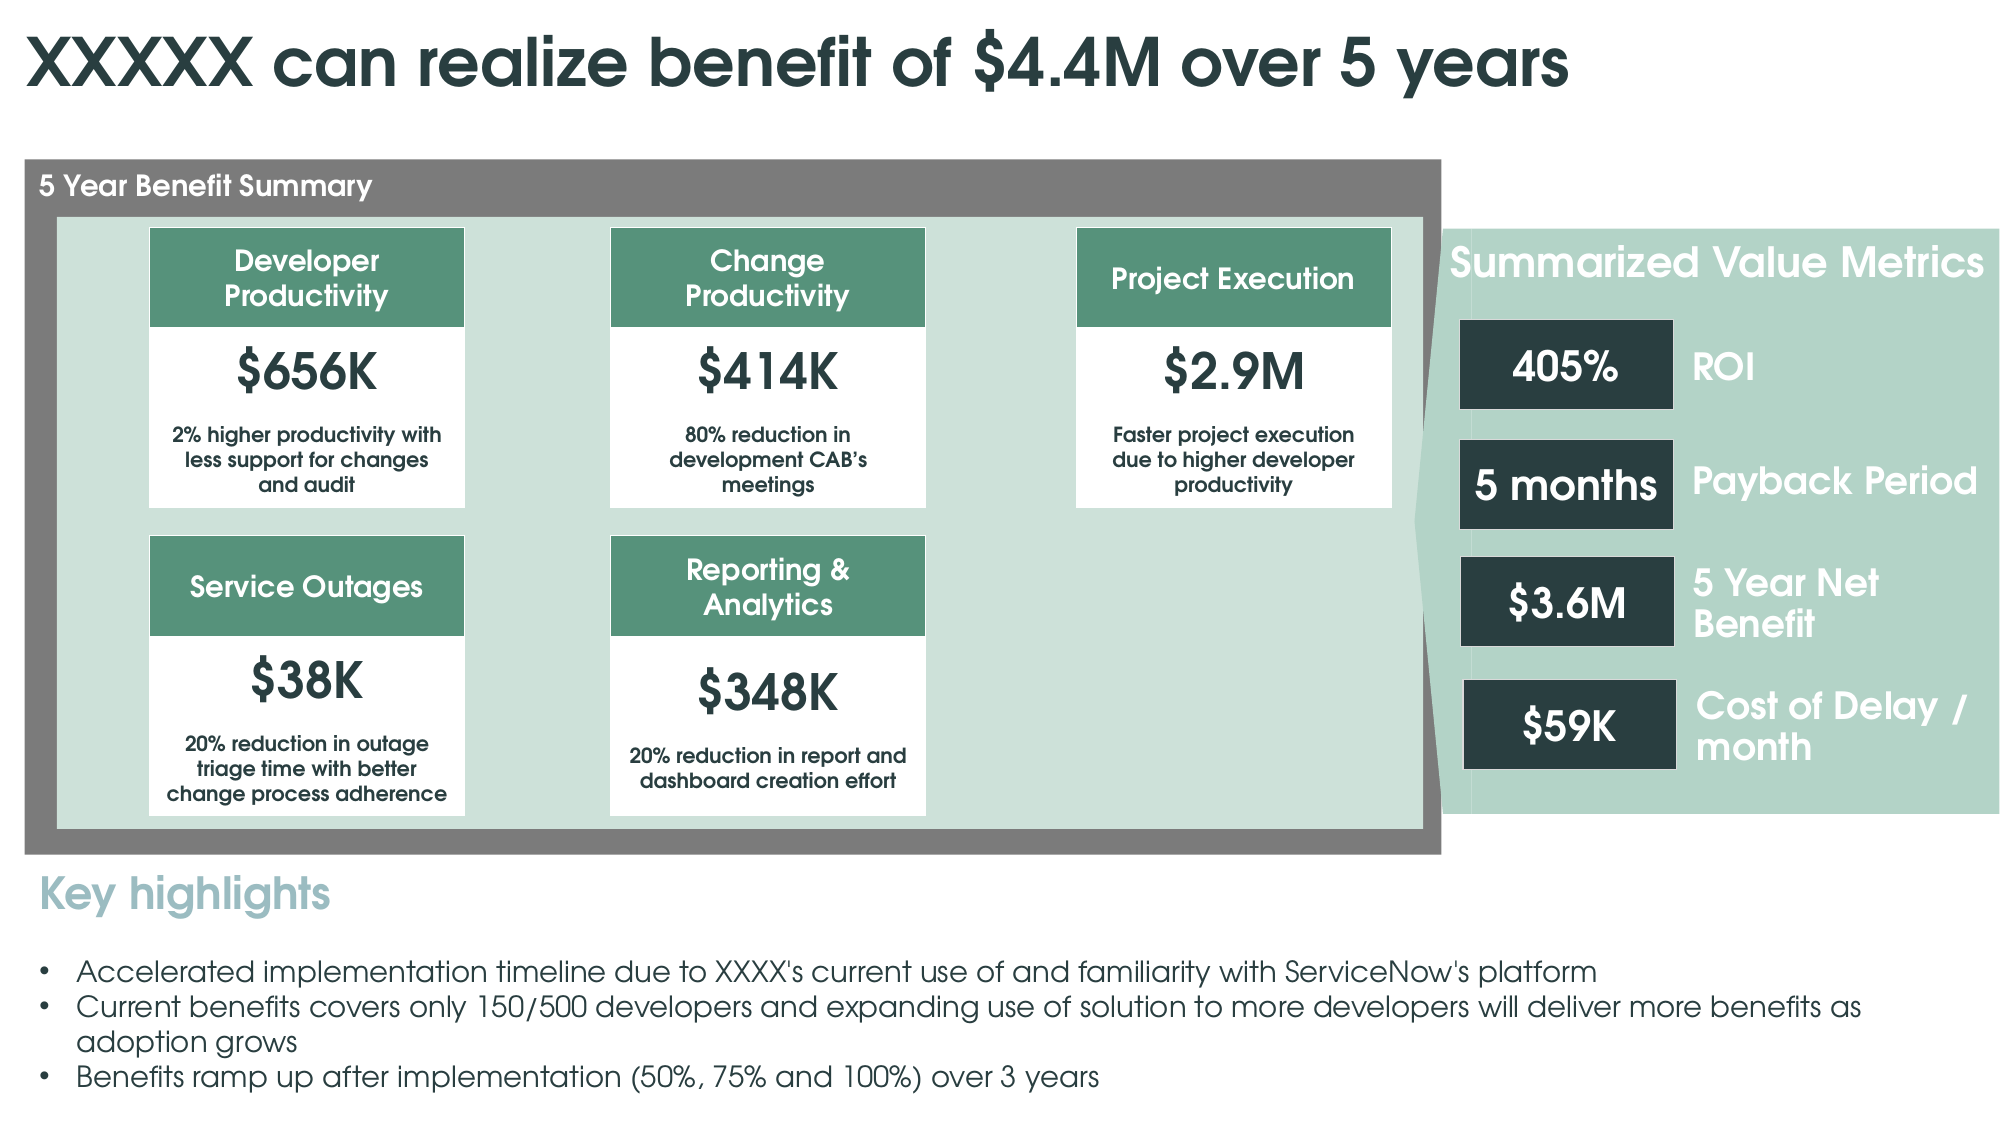

# XXXXX can realize benefit of $4.4M over 5 years
5 Year Benefit Summary

Developer Productivity
$656K

2% higher productivity with less support for changes and audit
Change Productivity
$414K

80% reduction in development CAB’s meetings
Project Execution
$2.9M

Faster project execution due to higher developer productivity
Summarized Value Metrics

ROI
405%
Payback Period
5 months
Service Outages
$38K

20% reduction in outage triage time with better change process adherence
Reporting & Analytics
$348K

20% reduction in report and dashboard creation effort
5 Year Net Benefit
$3.6M
Cost of Delay / month
$59K
Key highlights

Accelerated implementation timeline due to XXXX's current use of and familiarity with ServiceNow's platform
Current benefits covers only 150/500 developers and expanding use of solution to more developers will deliver more benefits as adoption grows
Benefits ramp up after implementation (50%, 75% and 100%) over 3 years